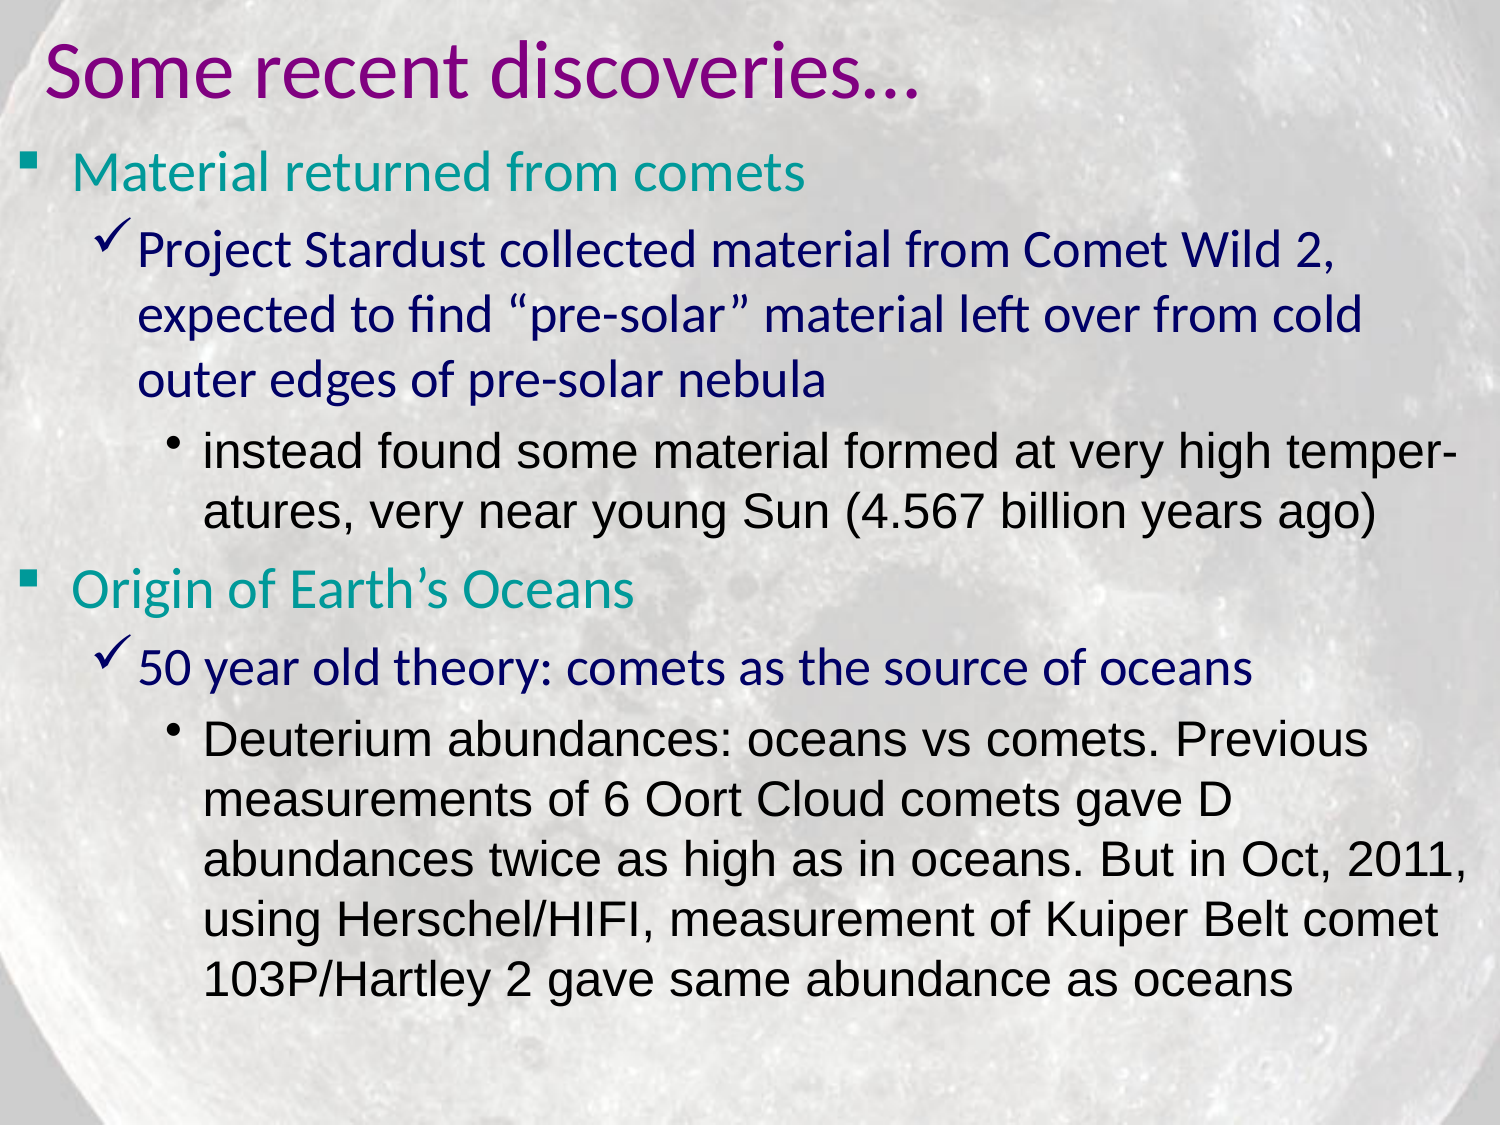

# Some recent discoveries…
Material returned from comets
Project Stardust collected material from Comet Wild 2, expected to find “pre-solar” material left over from cold outer edges of pre-solar nebula
instead found some material formed at very high temper-atures, very near young Sun (4.567 billion years ago)
Origin of Earth’s Oceans
50 year old theory: comets as the source of oceans
Deuterium abundances: oceans vs comets. Previous measurements of 6 Oort Cloud comets gave D abundances twice as high as in oceans. But in Oct, 2011, using Herschel/HIFI, measurement of Kuiper Belt comet 103P/Hartley 2 gave same abundance as oceans